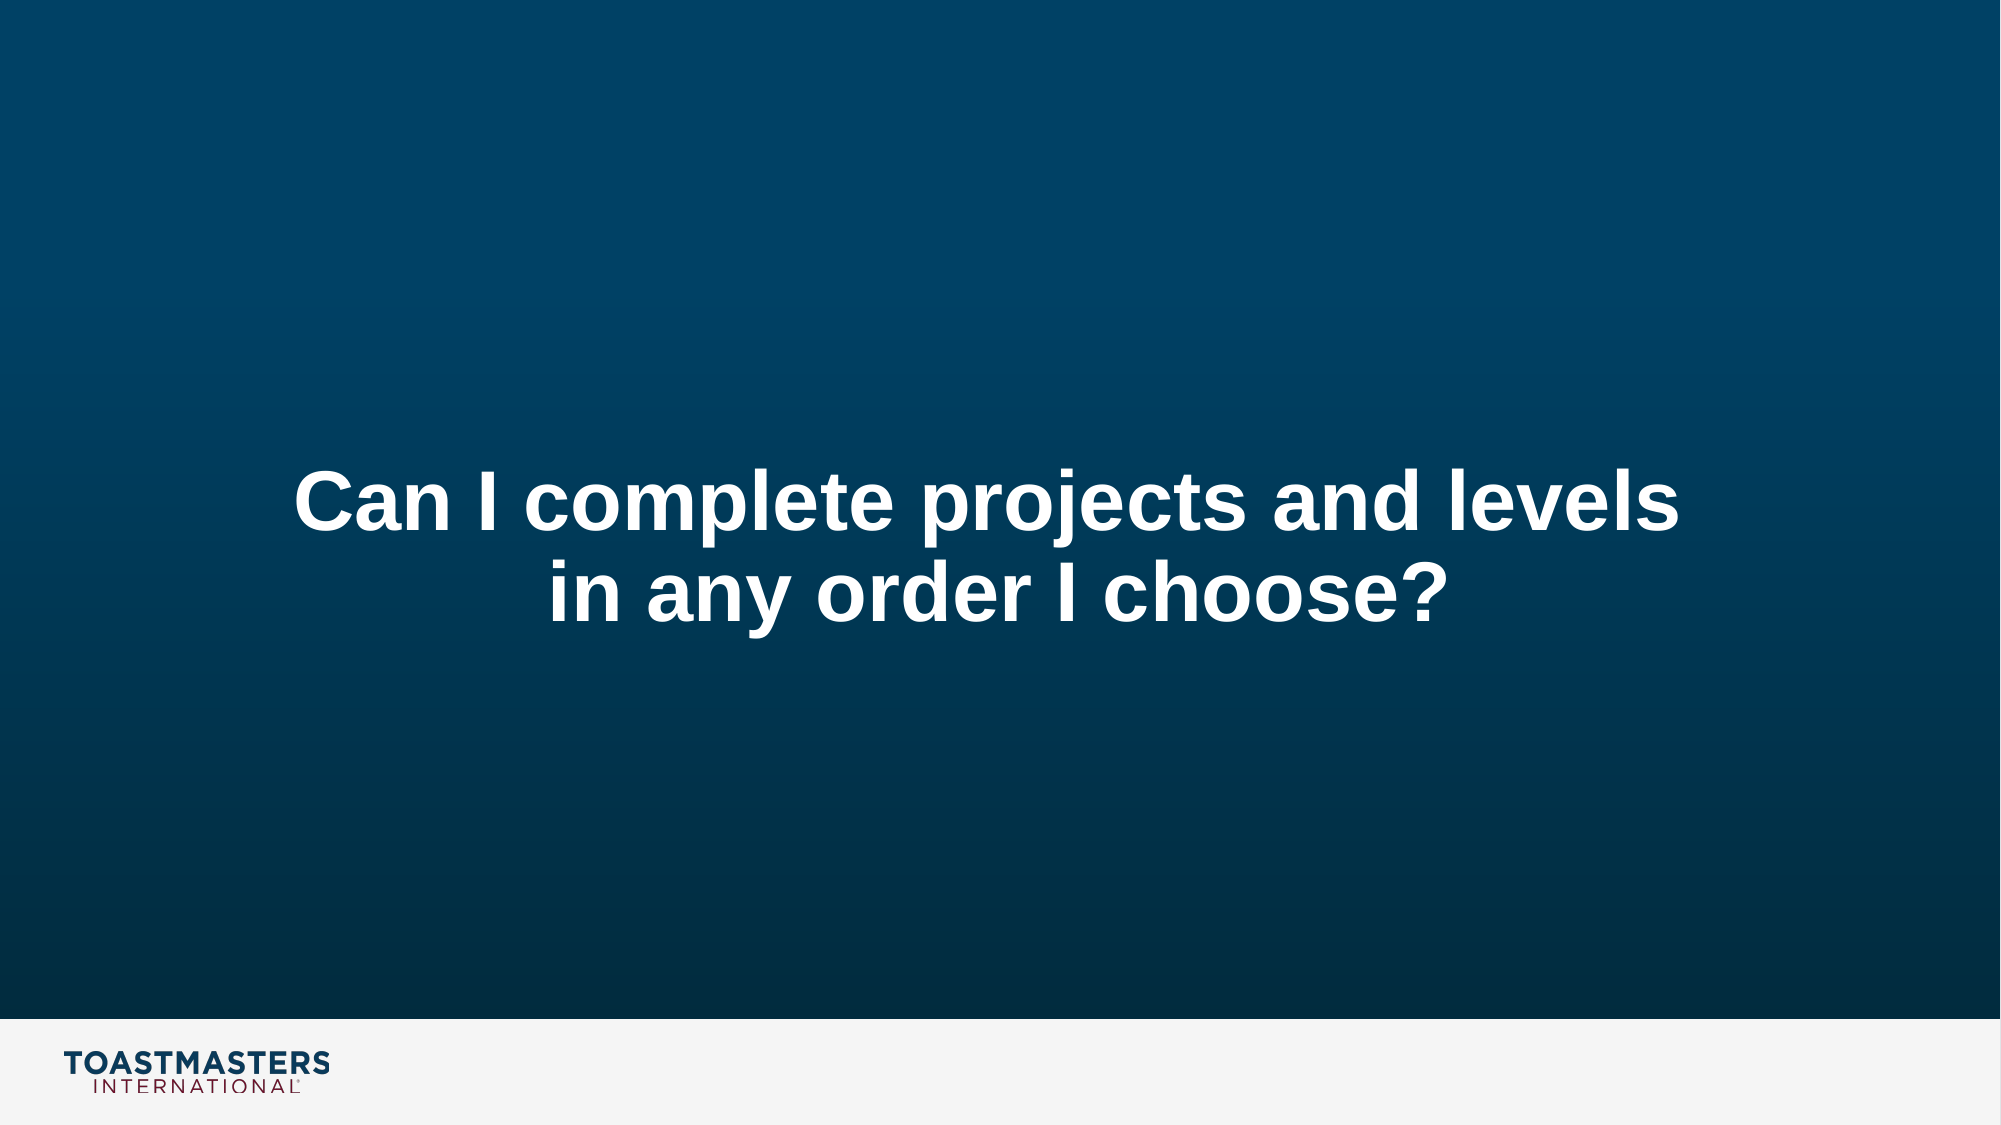

Can I complete projects and levels
in any order I choose?